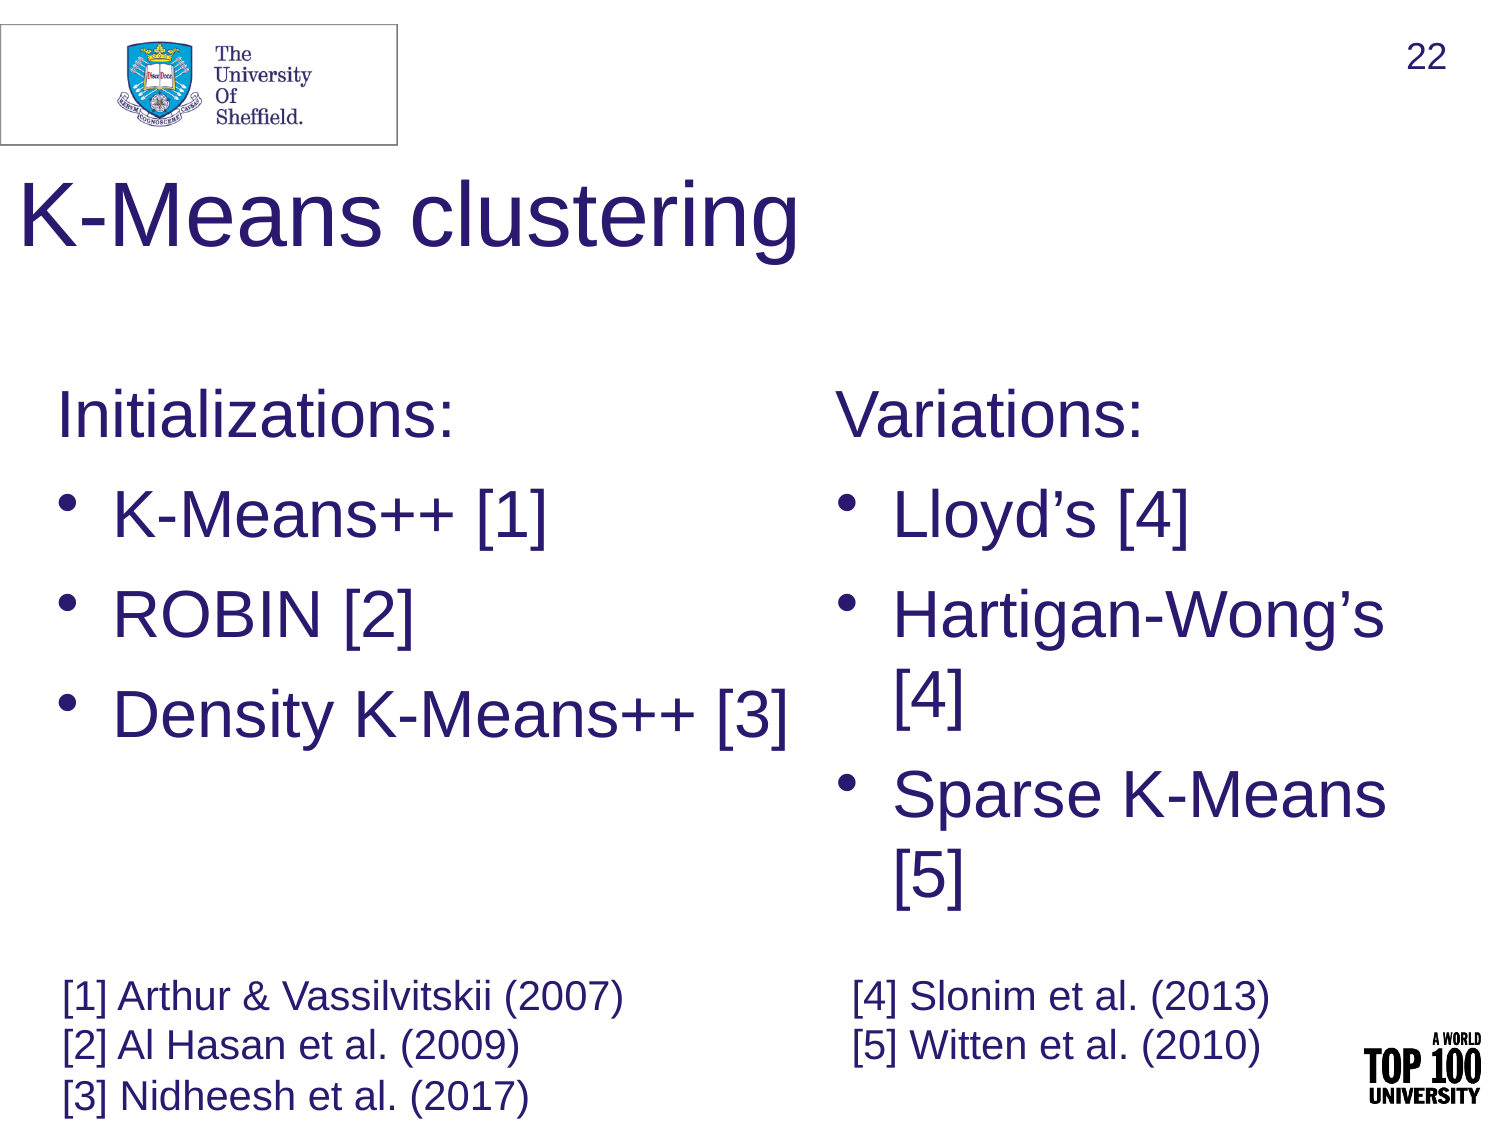

22
K-Means clustering
Initializations:
K-Means++ [1]
ROBIN [2]
Density K-Means++ [3]
Variations:
Lloyd’s [4]
Hartigan-Wong’s [4]
Sparse K-Means [5]
[1] Arthur & Vassilvitskii (2007)
[2] Al Hasan et al. (2009)
[3] Nidheesh et al. (2017)
[4] Slonim et al. (2013)
[5] Witten et al. (2010)